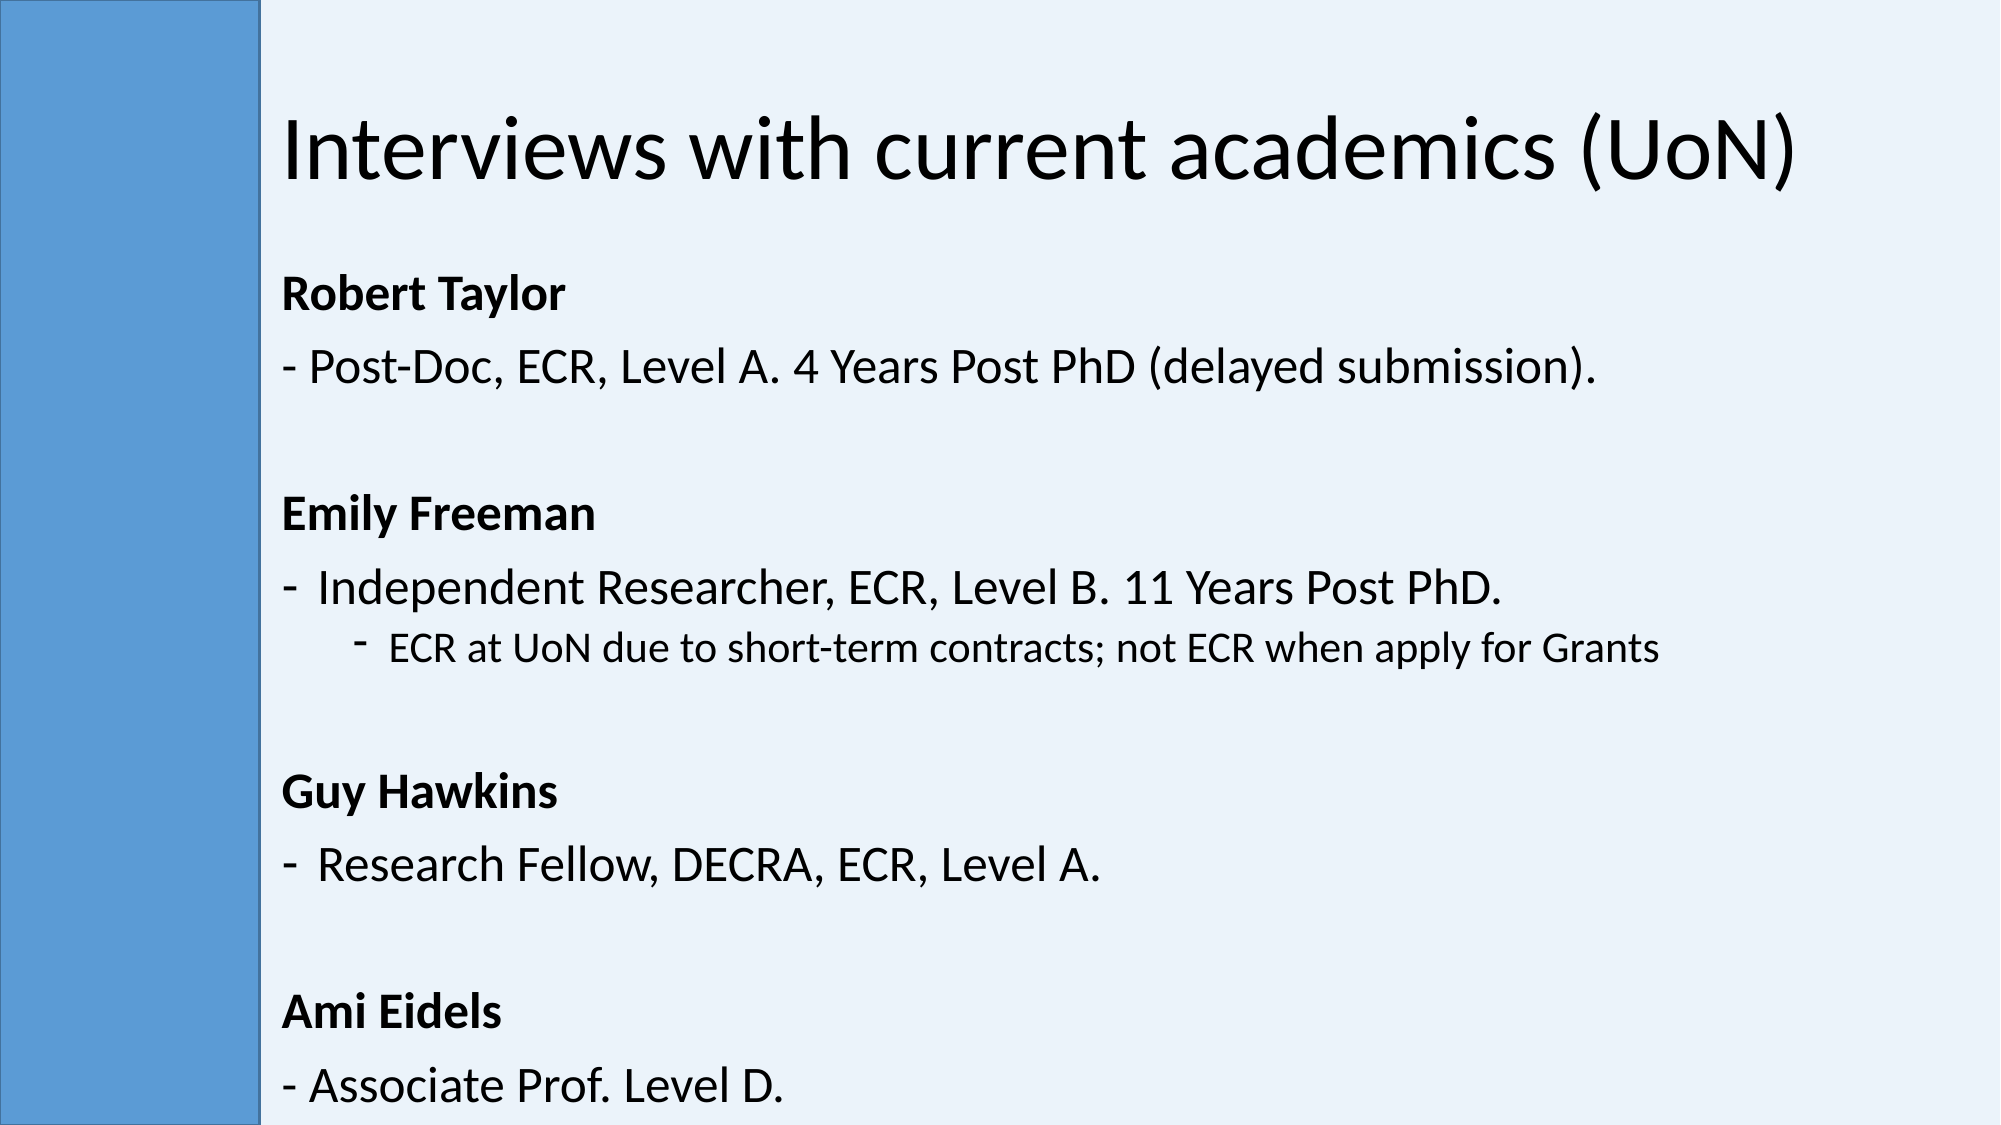

# Interviews with current academics (UoN)
Robert Taylor
- Post-Doc, ECR, Level A. 4 Years Post PhD (delayed submission).

Emily Freeman
Independent Researcher, ECR, Level B. 11 Years Post PhD.
ECR at UoN due to short-term contracts; not ECR when apply for Grants

Guy Hawkins
Research Fellow, DECRA, ECR, Level A.

Ami Eidels
- Associate Prof. Level D.